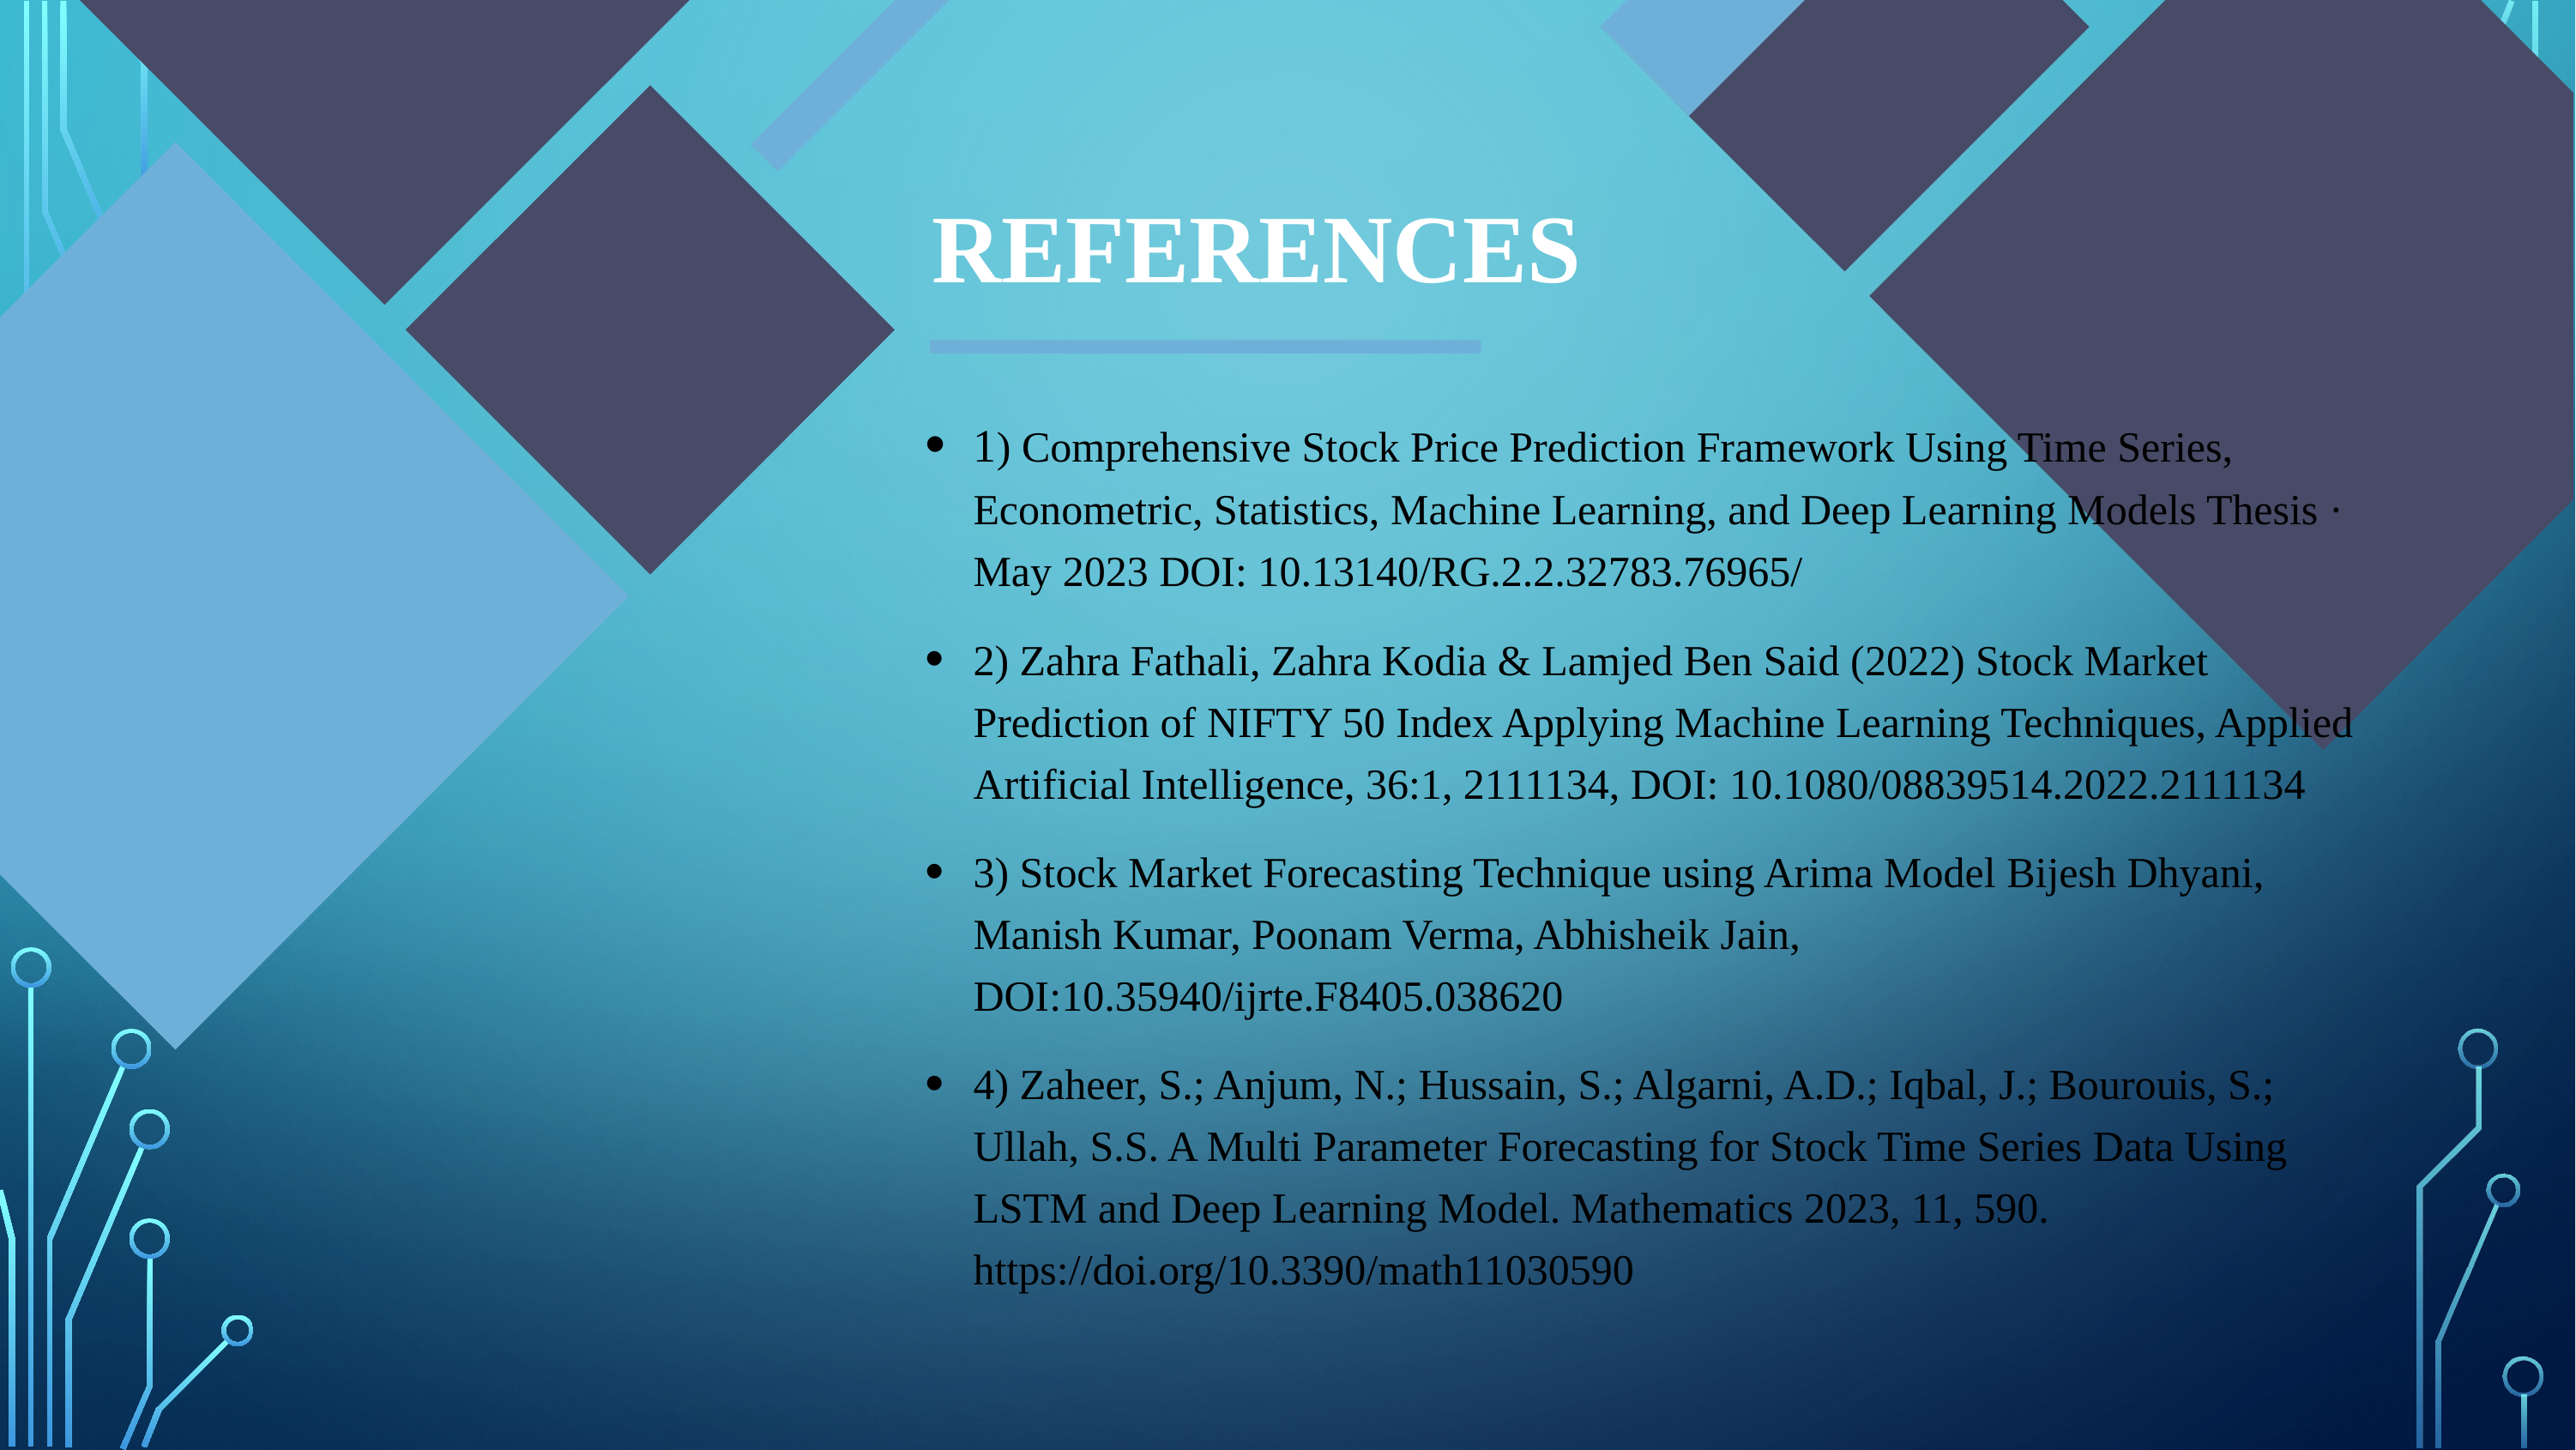

# References

1) Comprehensive Stock Price Prediction Framework Using Time Series, Econometric, Statistics, Machine Learning, and Deep Learning Models Thesis · May 2023 DOI: 10.13140/RG.2.2.32783.76965/
2) Zahra Fathali, Zahra Kodia & Lamjed Ben Said (2022) Stock Market Prediction of NIFTY 50 Index Applying Machine Learning Techniques, Applied Artificial Intelligence, 36:1, 2111134, DOI: 10.1080/08839514.2022.2111134
3) Stock Market Forecasting Technique using Arima Model Bijesh Dhyani, Manish Kumar, Poonam Verma, Abhisheik Jain, DOI:10.35940/ijrte.F8405.038620
4) Zaheer, S.; Anjum, N.; Hussain, S.; Algarni, A.D.; Iqbal, J.; Bourouis, S.; Ullah, S.S. A Multi Parameter Forecasting for Stock Time Series Data Using LSTM and Deep Learning Model. Mathematics 2023, 11, 590. https://doi.org/10.3390/math11030590